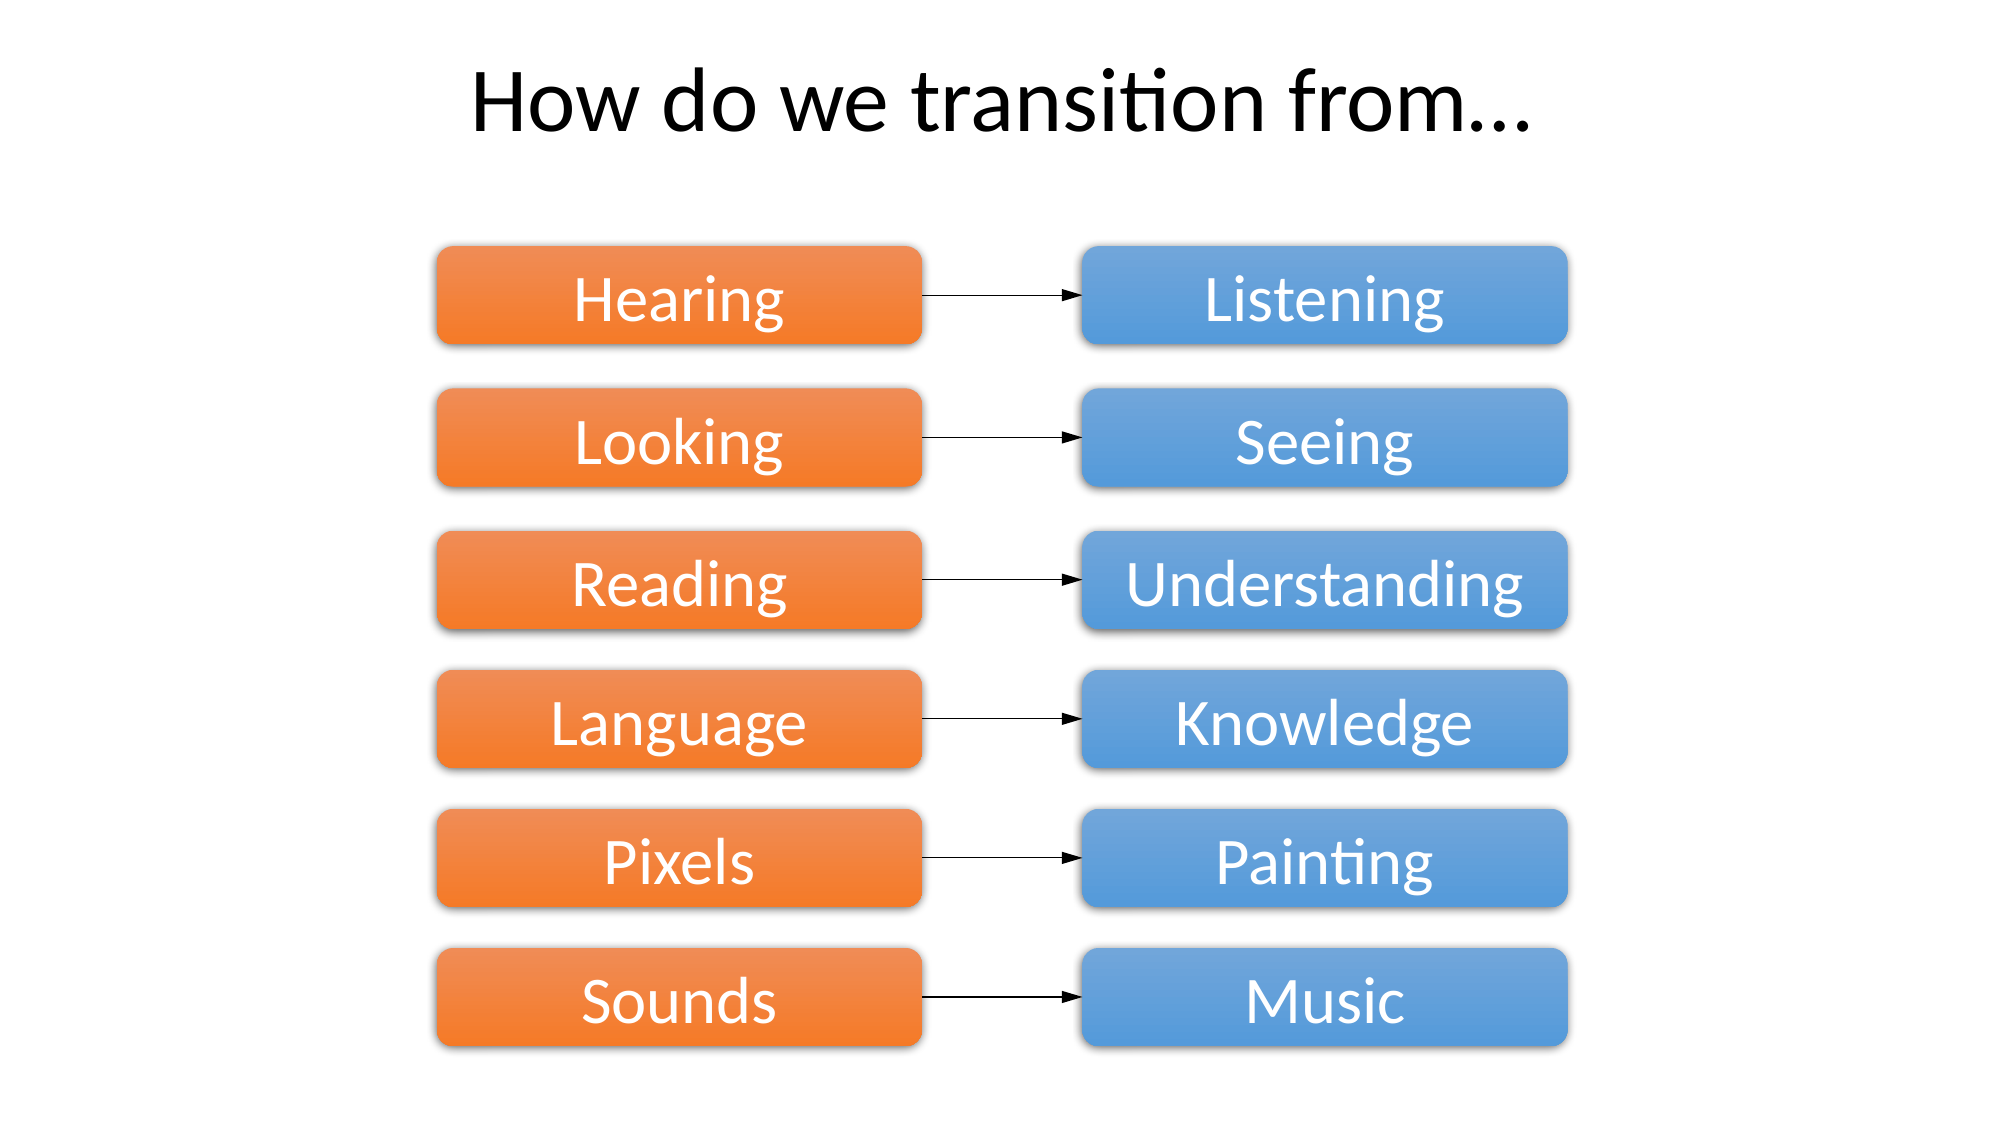

# How do we transition from…
Hearing
Listening
Looking
Seeing
Reading
Understanding
Language
Knowledge
Pixels
Painting
Sounds
Music